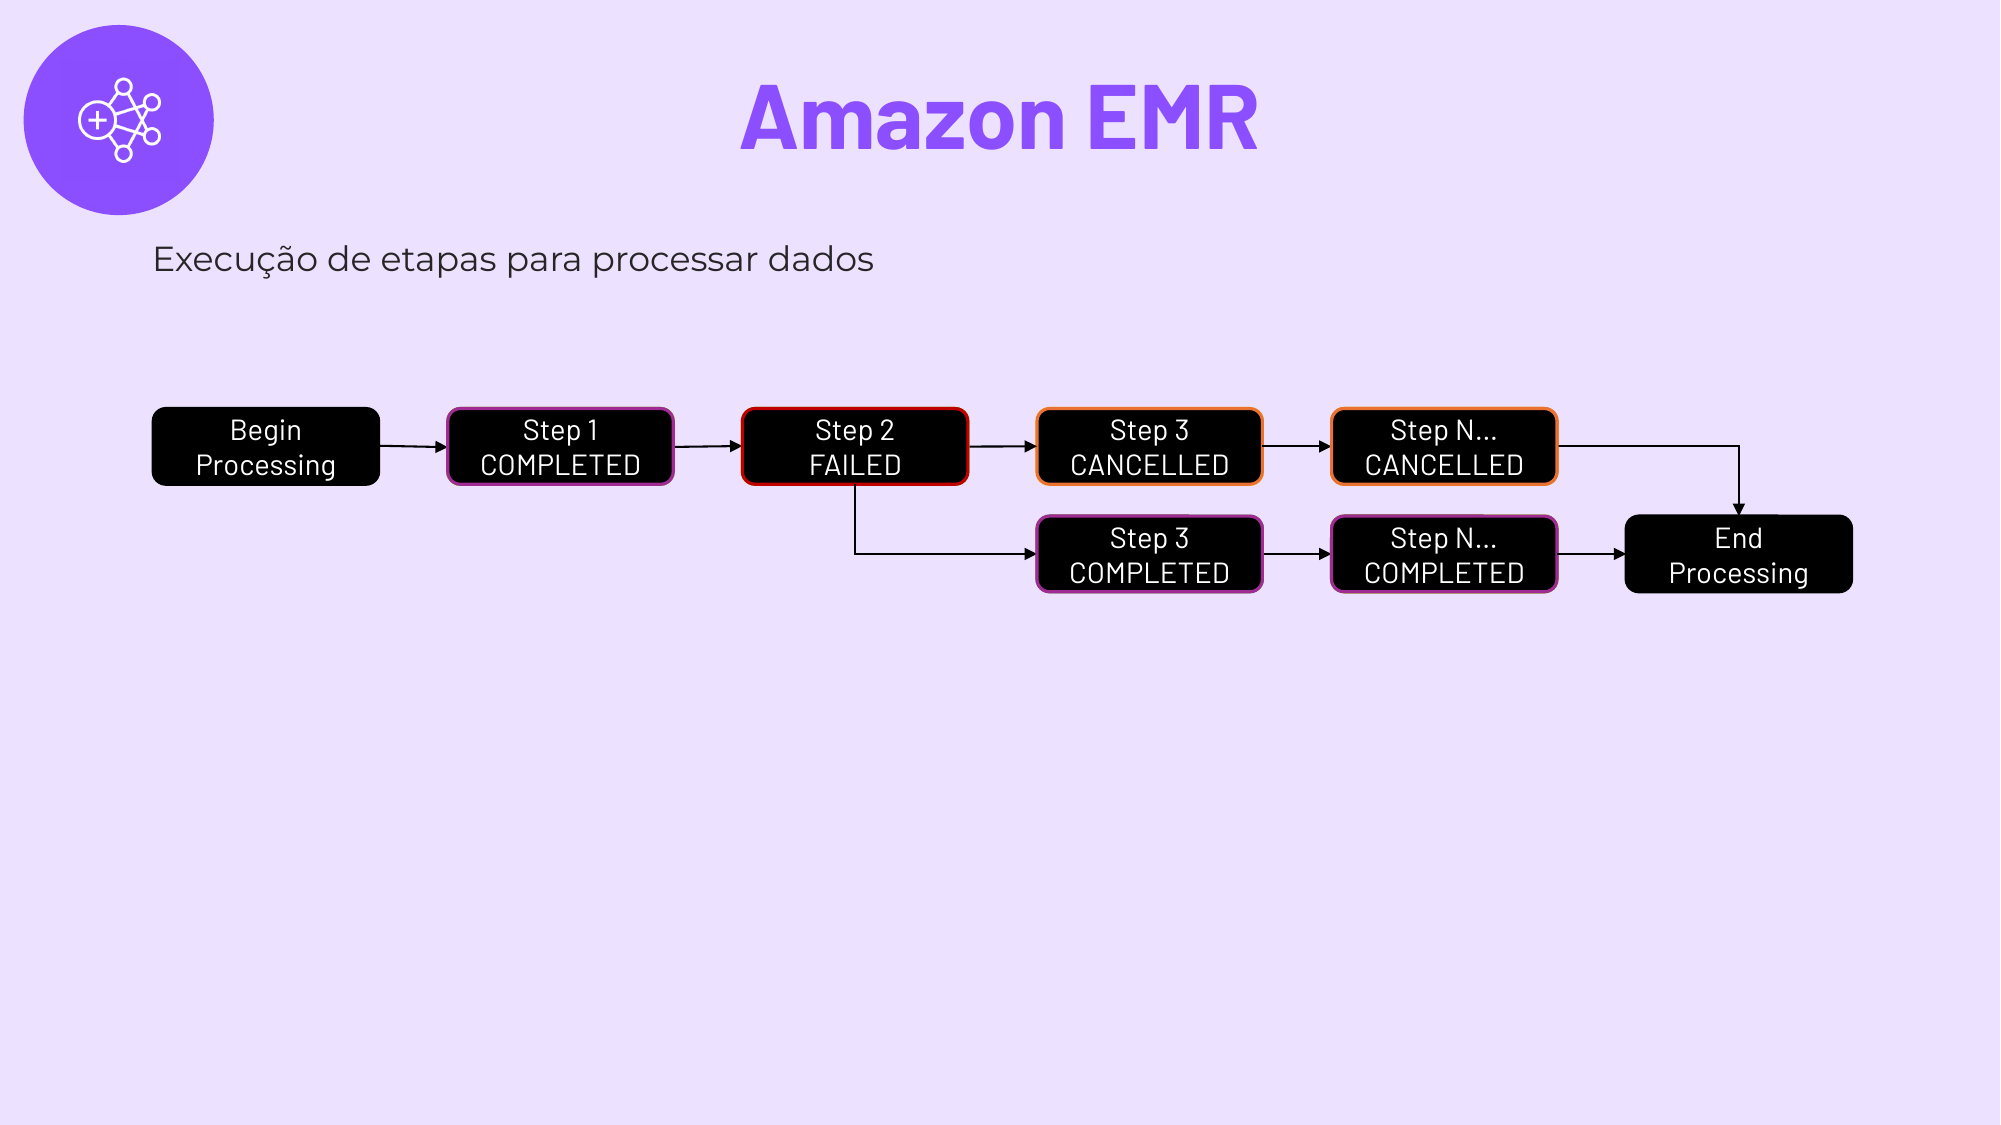

# Amazon EMR

Execução de etapas para processar dados
Begin Processing
Step 1
PENDING
Step 1
RUNNING
Step 1
COMPLETED
Step 2
PENDING
Step 2
RUNNING
Step 2
FAILED
Step 3
PENDING
Step 3
CANCELLED
Step N…
PENDING
Step N…
CANCEL PENDING
Step N…
CANCELLED
Step 3
COMPLETED
Step 3
RUNNING
Step N…
COMPLETED
Step N…
RUNNING
Step N…
PENDING
End Processing